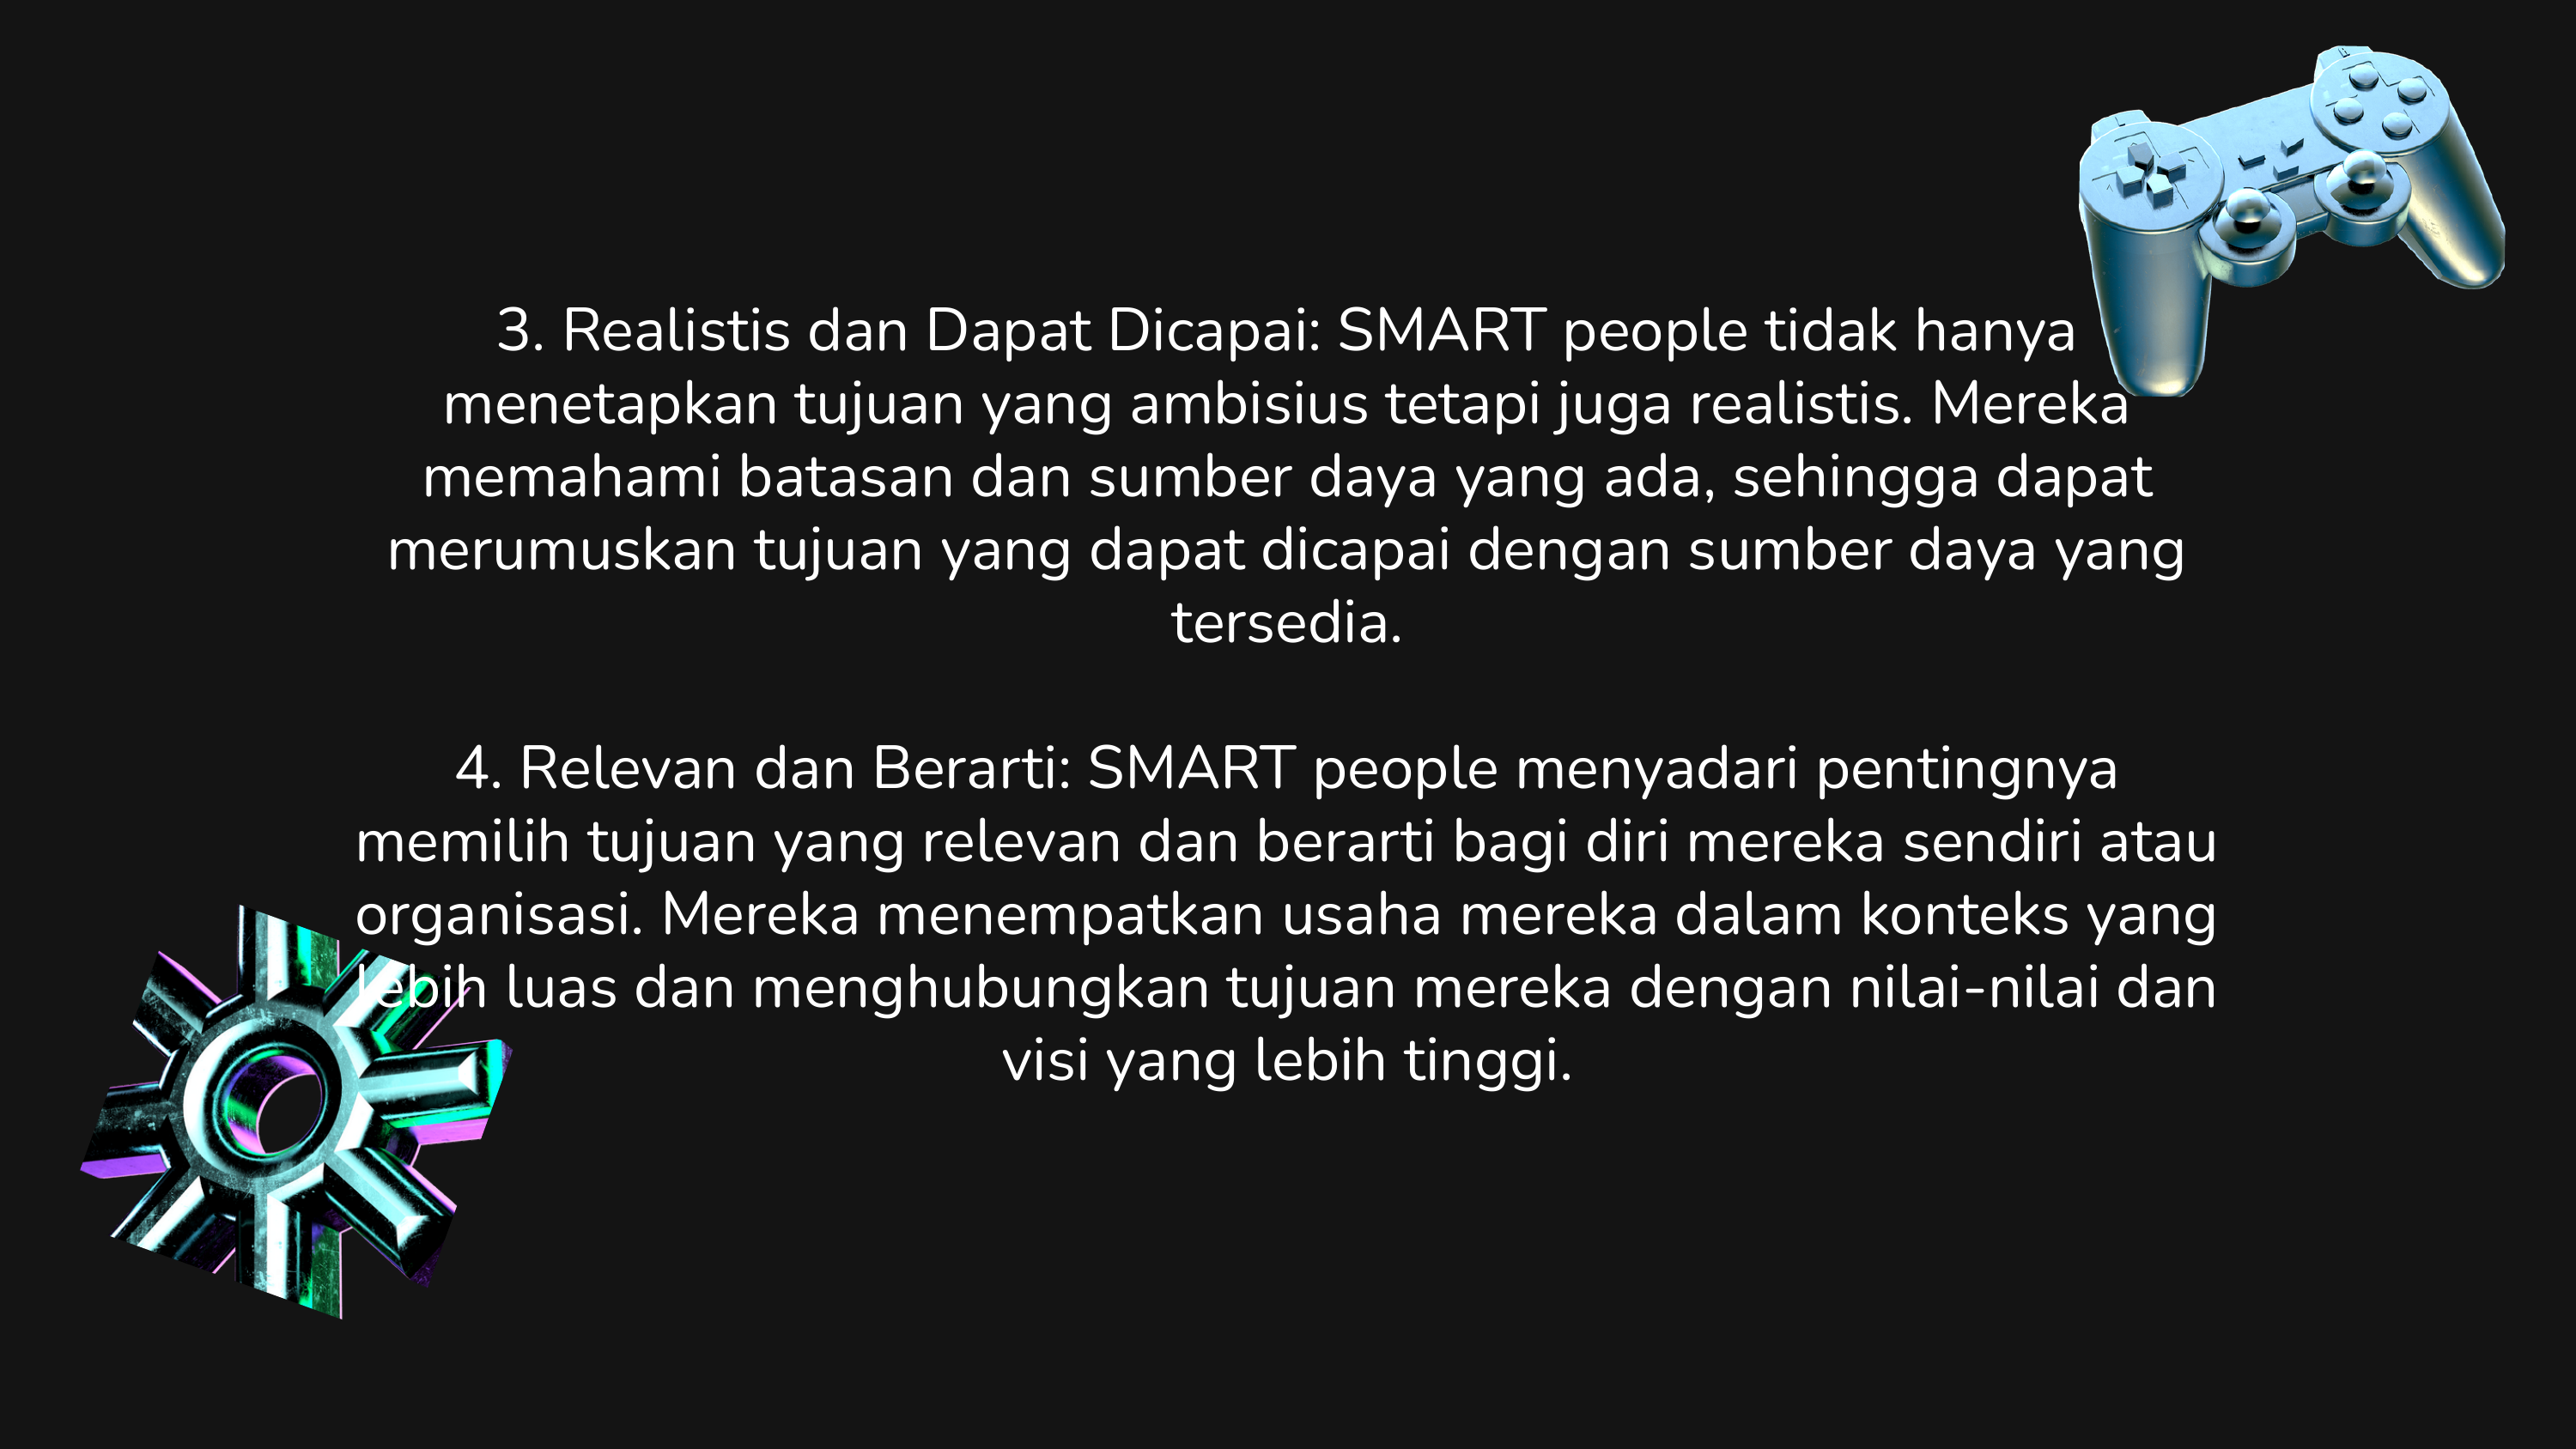

3. Realistis dan Dapat Dicapai: SMART people tidak hanya menetapkan tujuan yang ambisius tetapi juga realistis. Mereka memahami batasan dan sumber daya yang ada, sehingga dapat merumuskan tujuan yang dapat dicapai dengan sumber daya yang tersedia.

4. Relevan dan Berarti: SMART people menyadari pentingnya memilih tujuan yang relevan dan berarti bagi diri mereka sendiri atau organisasi. Mereka menempatkan usaha mereka dalam konteks yang lebih luas dan menghubungkan tujuan mereka dengan nilai-nilai dan visi yang lebih tinggi.